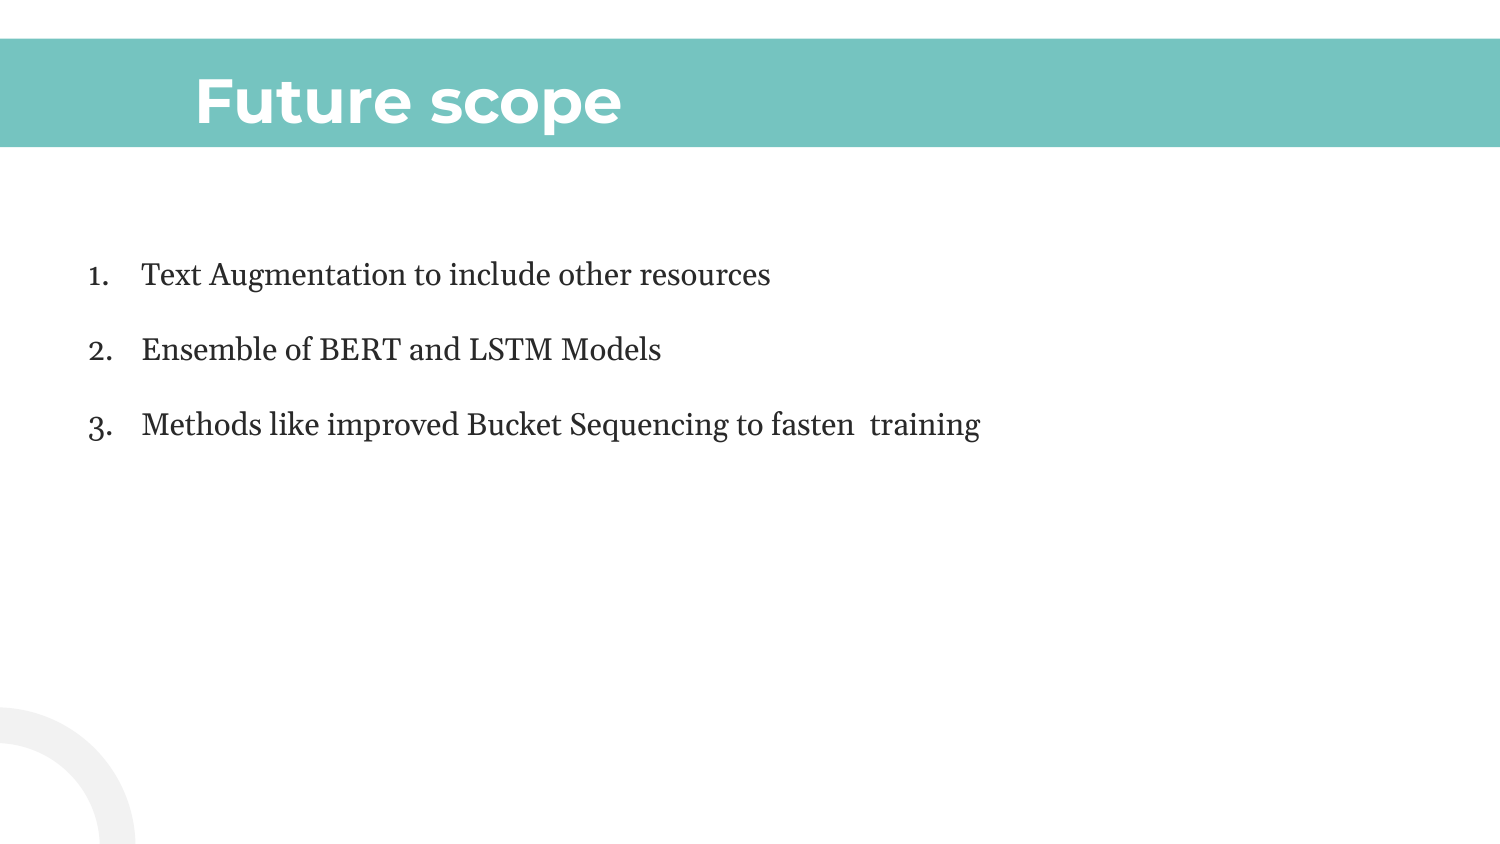

# Future scope
Text Augmentation to include other resources
Ensemble of BERT and LSTM Models
Methods like improved Bucket Sequencing to fasten  training